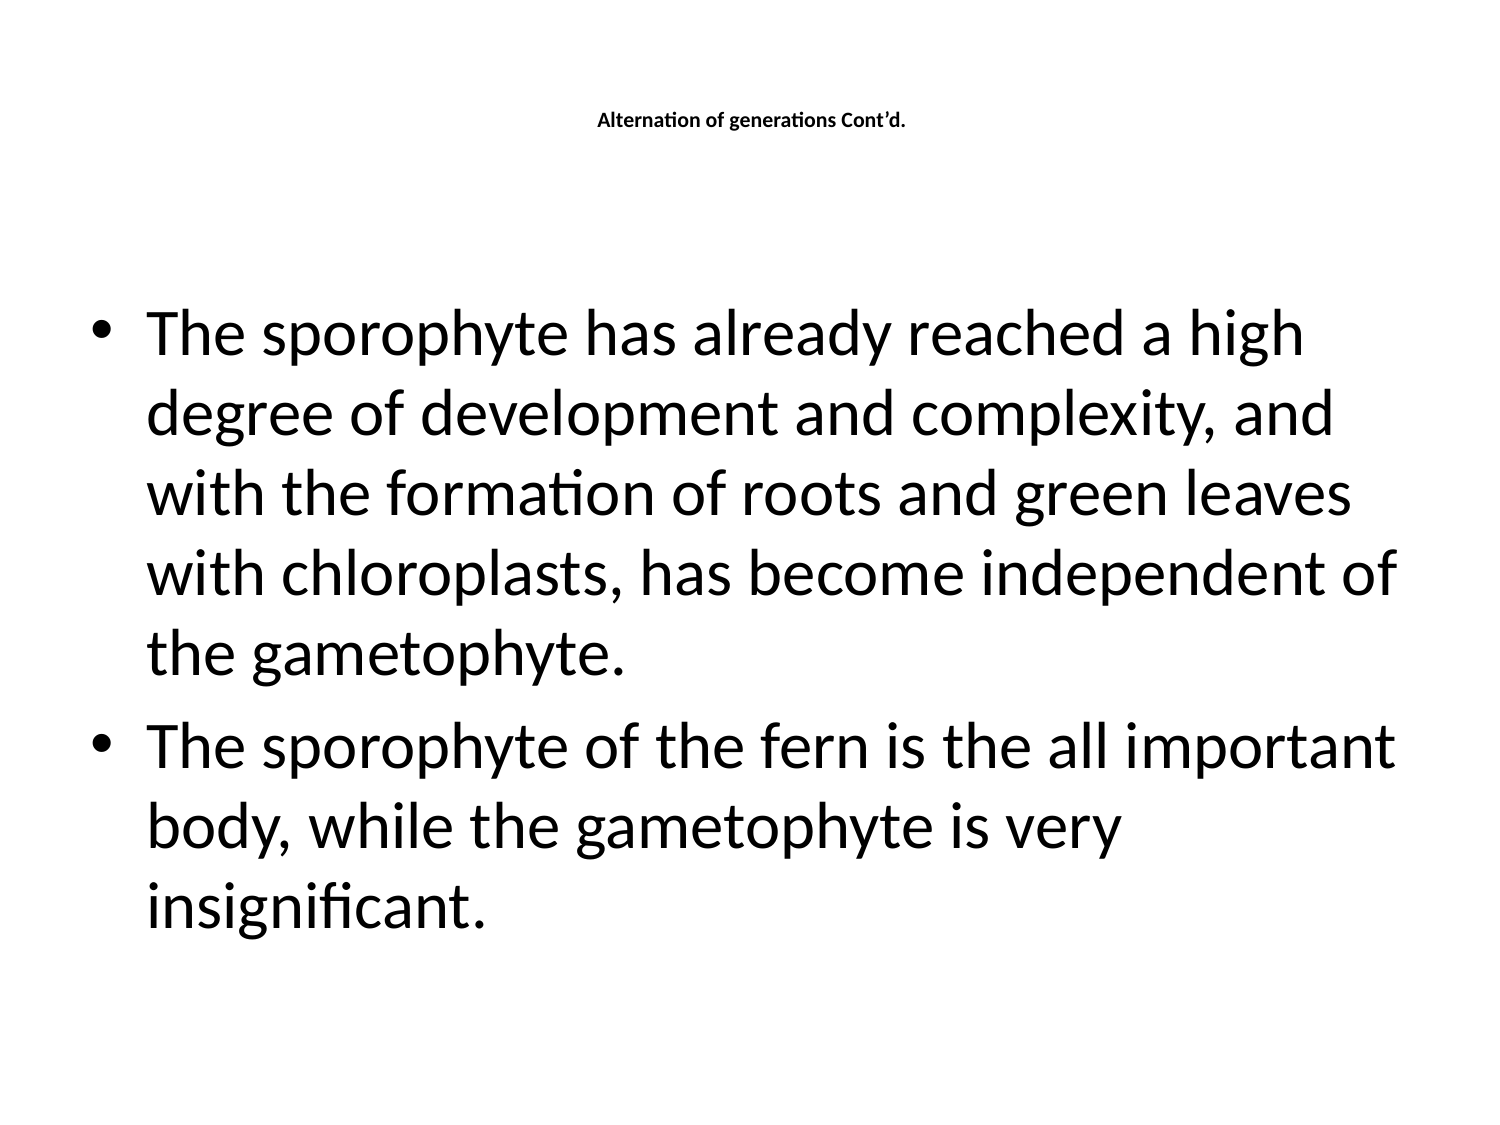

# Alternation of generations Cont’d.

The sporophyte has already reached a high degree of development and complexity, and with the formation of roots and green leaves with chloroplasts, has become independent of the gametophyte.
The sporophyte of the fern is the all important body, while the gametophyte is very insignificant.